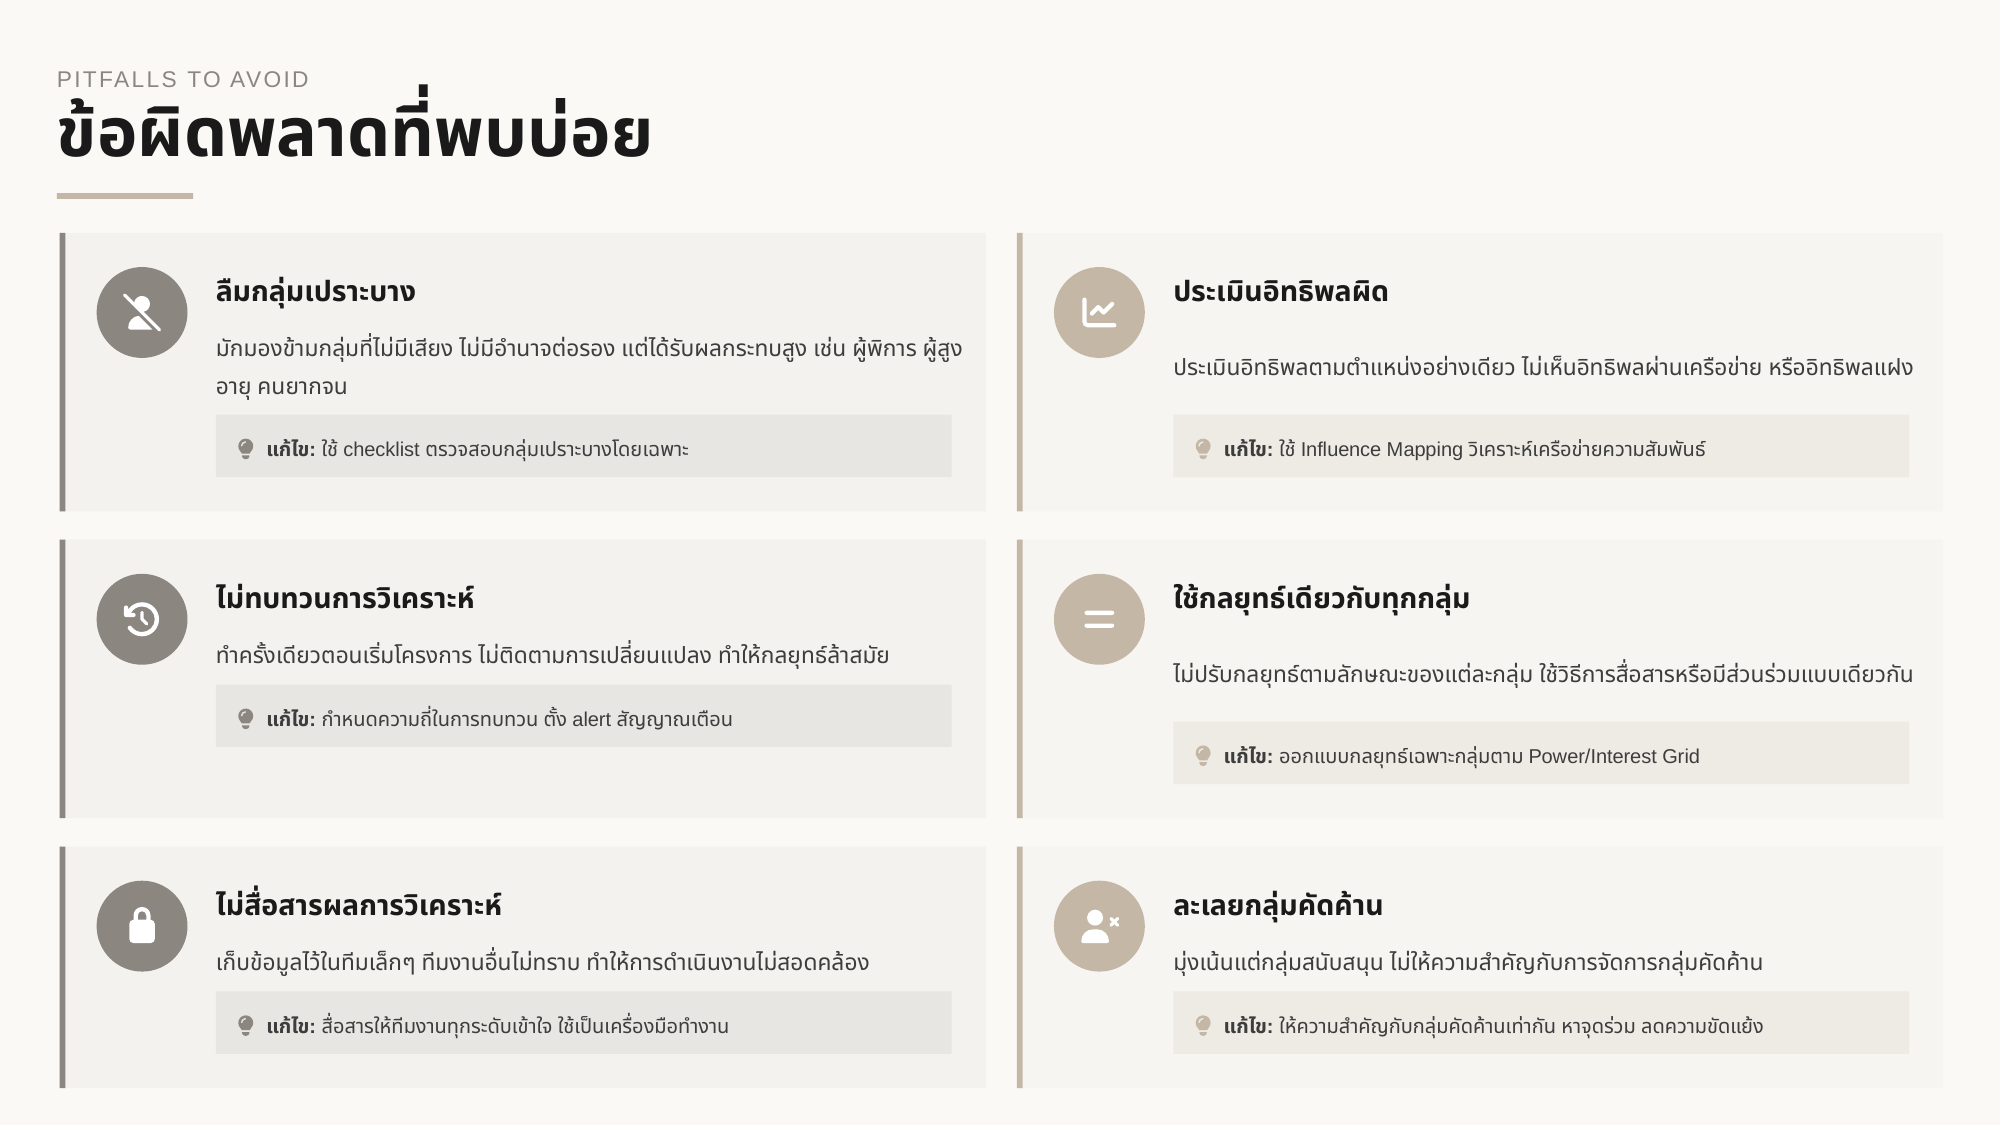

PITFALLS TO AVOID
ข้อผิดพลาดที่พบบ่อย

ลืมกลุ่มเปราะบาง

ประเมินอิทธิพลผิด

มักมองข้ามกลุ่มที่ไม่มีเสียง ไม่มีอำนาจต่อรอง แต่ได้รับผลกระทบสูง เช่น ผู้พิการ ผู้สูงอายุ คนยากจน
ประเมินอิทธิพลตามตำแหน่งอย่างเดียว ไม่เห็นอิทธิพลผ่านเครือข่าย หรืออิทธิพลแฝง

แก้ไข: ใช้ checklist ตรวจสอบกลุ่มเปราะบางโดยเฉพาะ
แก้ไข: ใช้ Influence Mapping วิเคราะห์เครือข่ายความสัมพันธ์

ไม่ทบทวนการวิเคราะห์

ใช้กลยุทธ์เดียวกับทุกกลุ่ม

ทำครั้งเดียวตอนเริ่มโครงการ ไม่ติดตามการเปลี่ยนแปลง ทำให้กลยุทธ์ล้าสมัย
ไม่ปรับกลยุทธ์ตามลักษณะของแต่ละกลุ่ม ใช้วิธีการสื่อสารหรือมีส่วนร่วมแบบเดียวกัน

แก้ไข: กำหนดความถี่ในการทบทวน ตั้ง alert สัญญาณเตือน

แก้ไข: ออกแบบกลยุทธ์เฉพาะกลุ่มตาม Power/Interest Grid

ไม่สื่อสารผลการวิเคราะห์

ละเลยกลุ่มคัดค้าน

เก็บข้อมูลไว้ในทีมเล็กๆ ทีมงานอื่นไม่ทราบ ทำให้การดำเนินงานไม่สอดคล้อง
มุ่งเน้นแต่กลุ่มสนับสนุน ไม่ให้ความสำคัญกับการจัดการกลุ่มคัดค้าน

แก้ไข: สื่อสารให้ทีมงานทุกระดับเข้าใจ ใช้เป็นเครื่องมือทำงาน
แก้ไข: ให้ความสำคัญกับกลุ่มคัดค้านเท่ากัน หาจุดร่วม ลดความขัดแย้ง